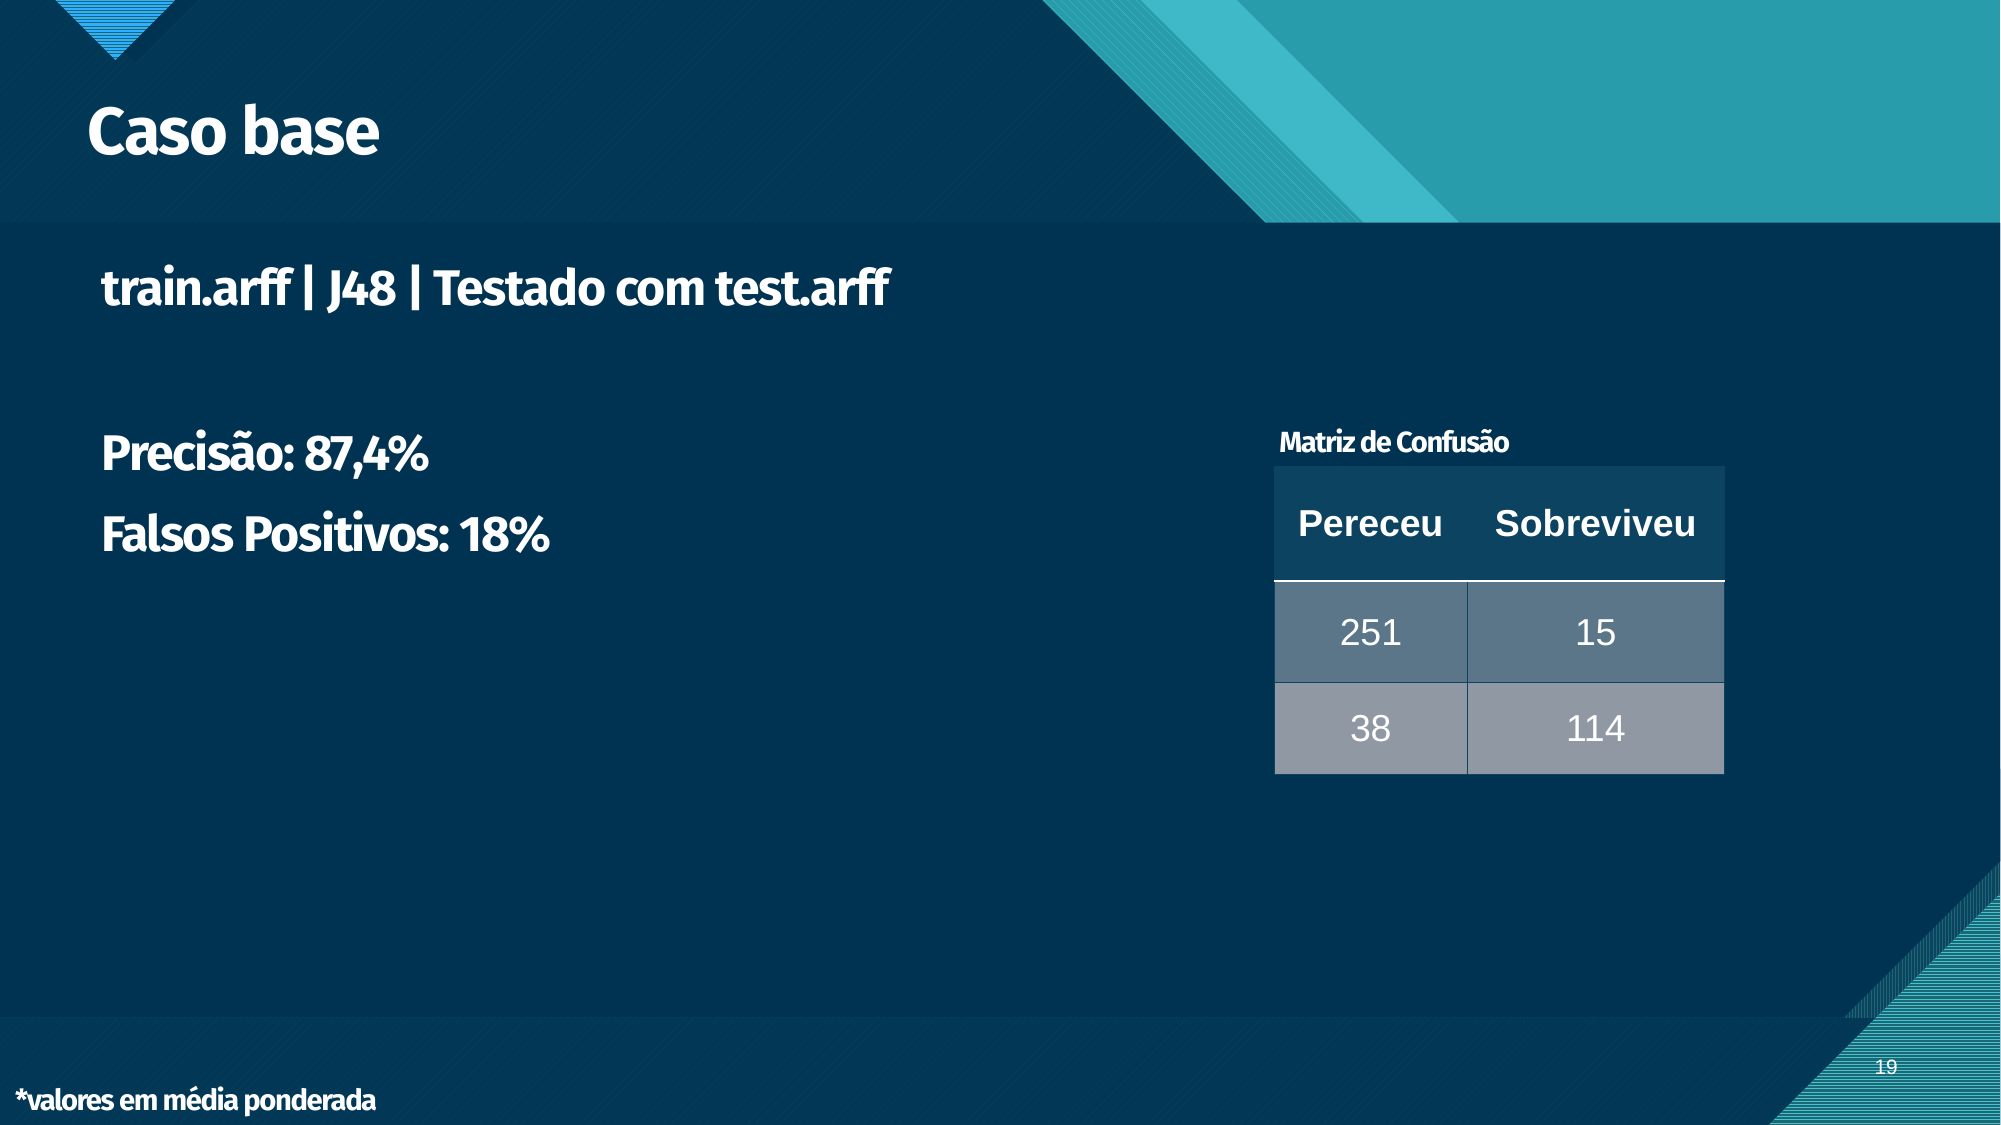

# Caso base
train.arff | J48 | Testado com test.arff
Precisão: 87,4%
Matriz de Confusão
| Pereceu | Sobreviveu |
| --- | --- |
| 251 | 15 |
| 38 | 114 |
Falsos Positivos: 18%
19
*valores em média ponderada